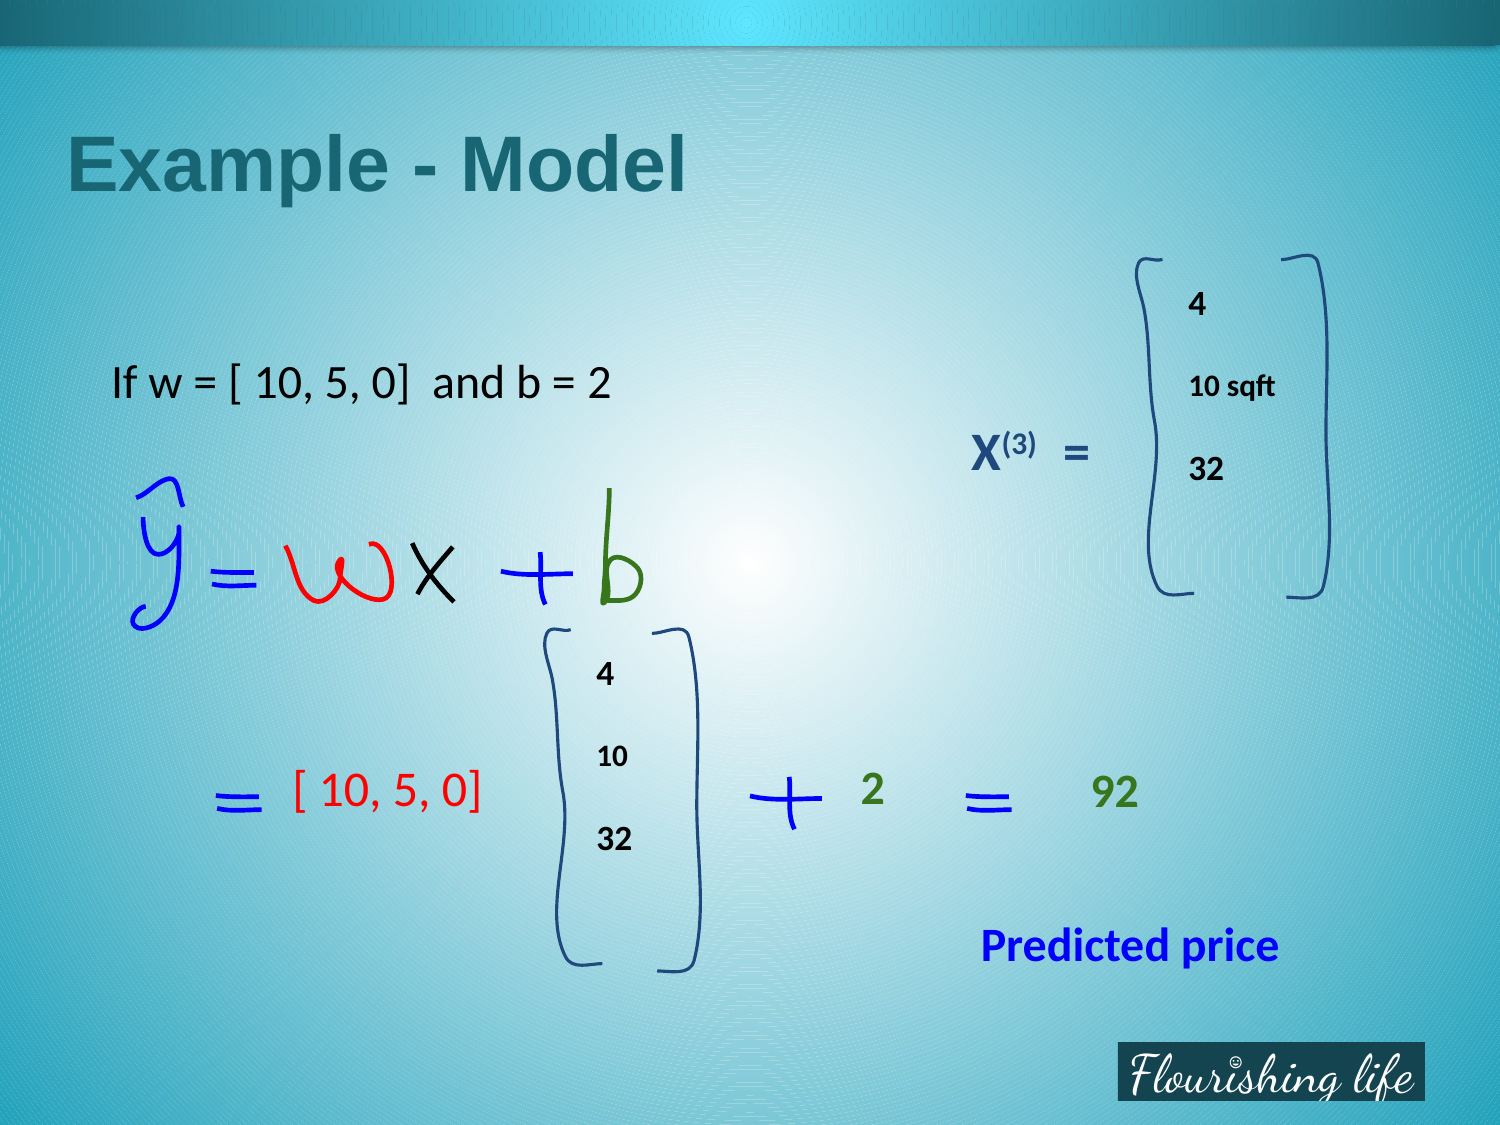

# Example - Model

4

10 sqft

32

X(3)   =
If w = [ 10, 5, 0]  and b = 2

4

10

32

[ 10, 5, 0]
2
92

Predicted price